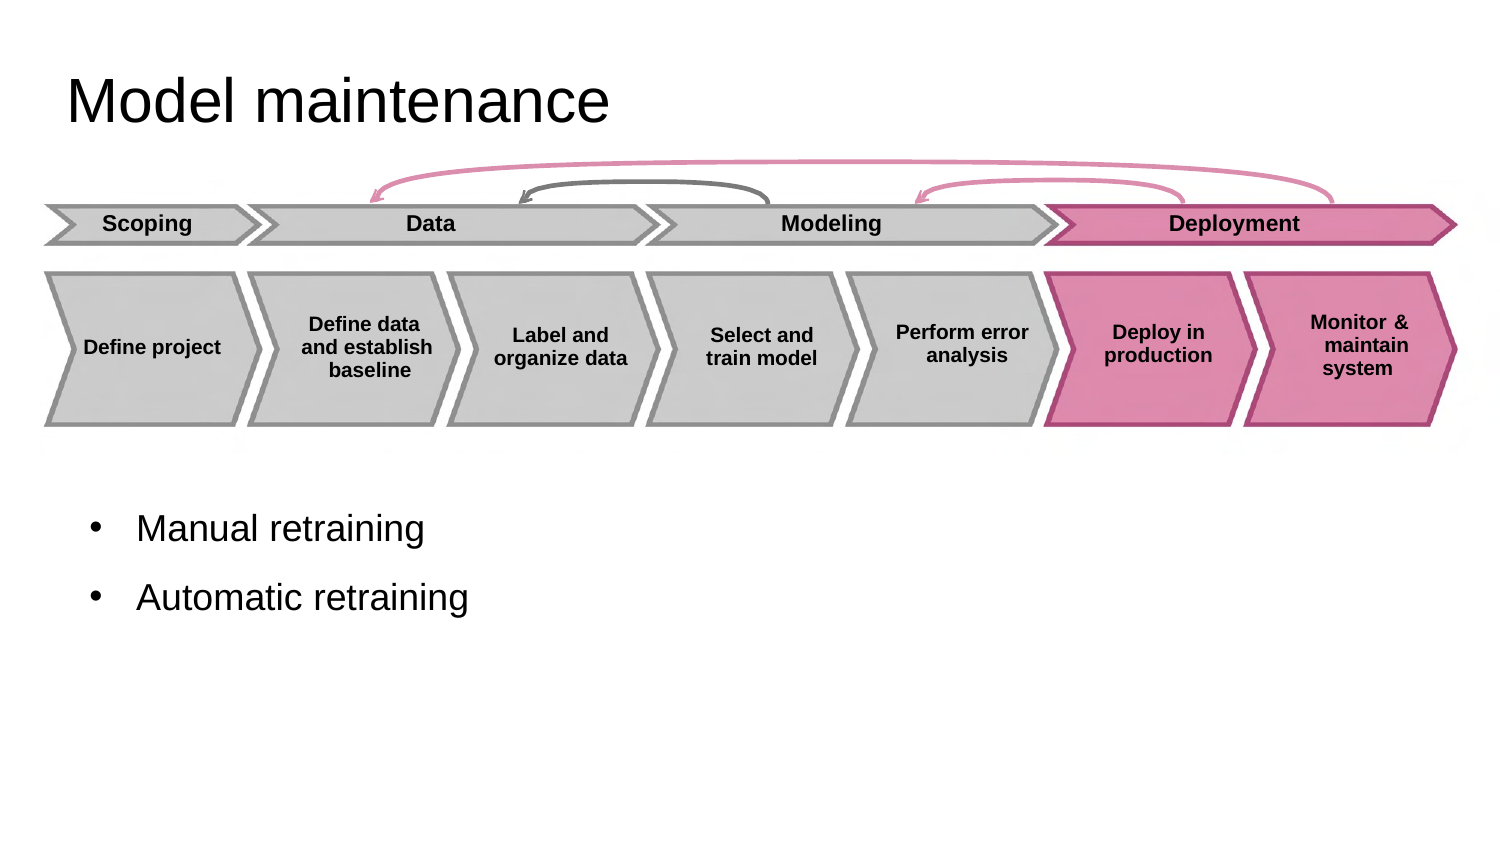

Model maintenance

Scoping
Data
Modeling
Deployment
Monitor &  maintain  system
Define data  and establish  baseline
Perform error  analysis
Deploy in  production
Label and  organize data
Select and  train model
Define project
Manual retraining
Automatic retraining